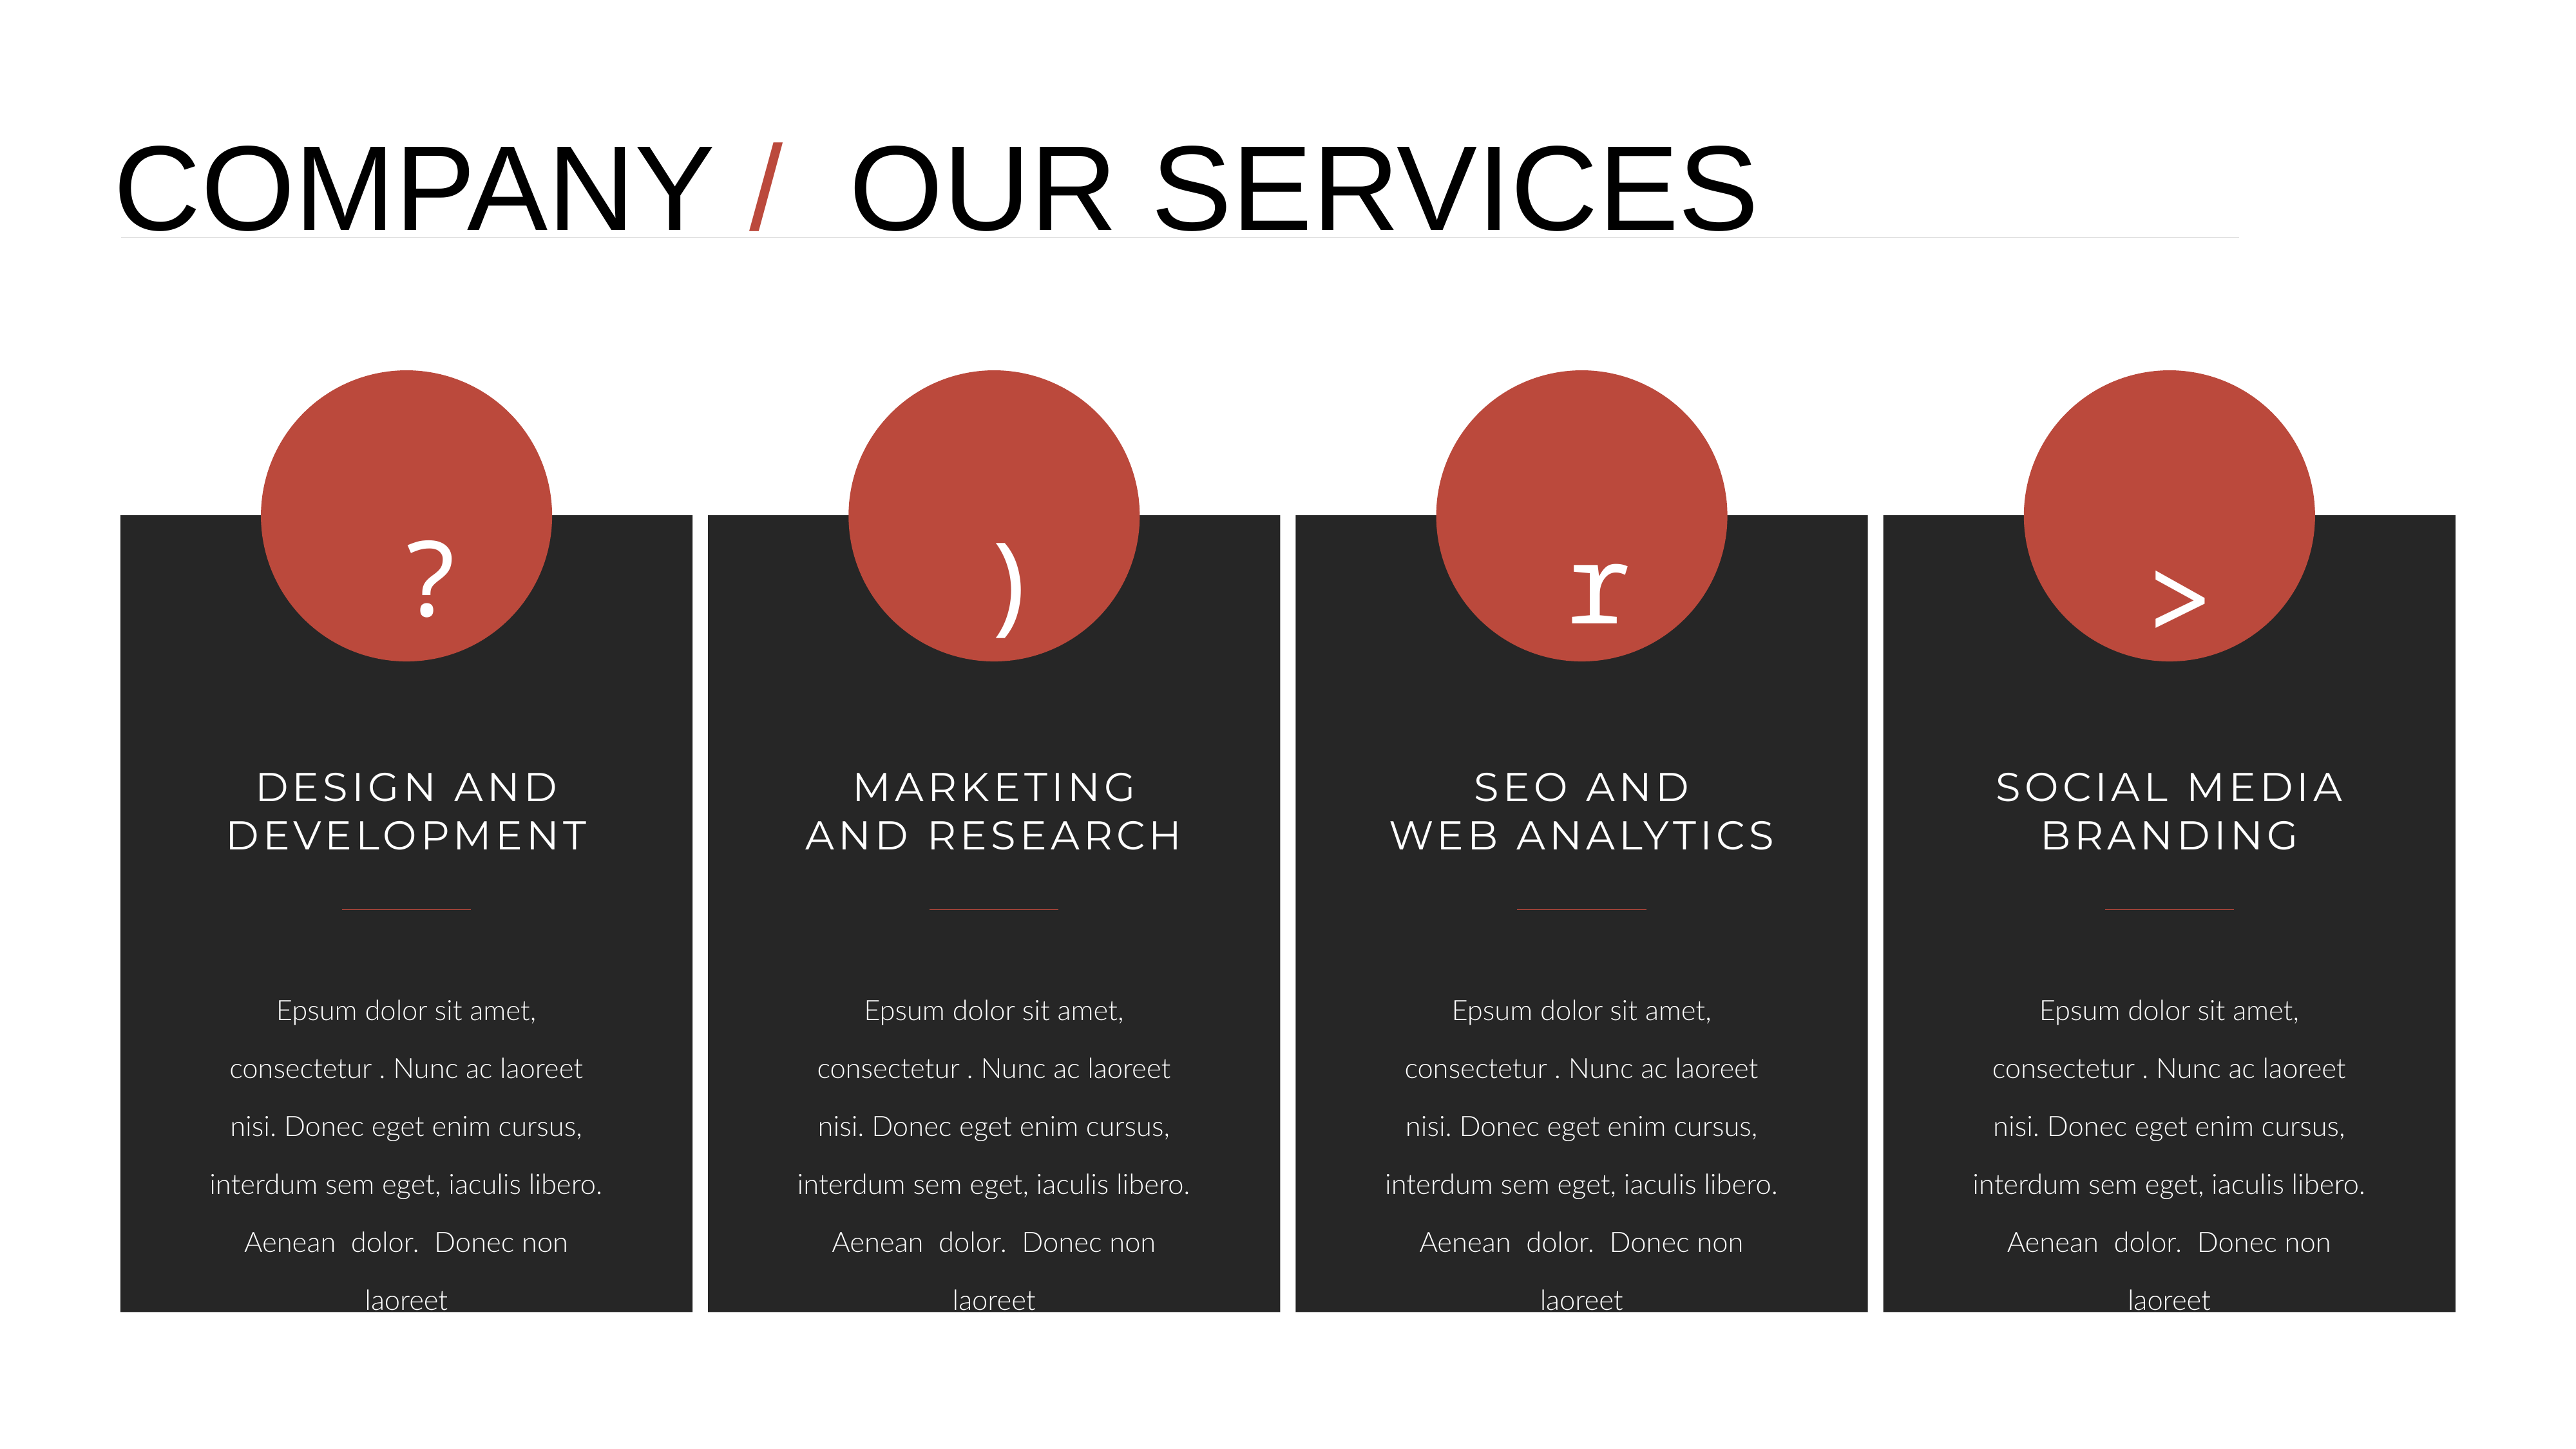

COMPANY /  OUR SERVICES

 ?

 )
 r
 >

DESIGN AND
DEVELOPMENT

Epsum dolor sit amet, consectetur . Nunc ac laoreet nisi. Donec eget enim cursus, interdum sem eget, iaculis libero. Aenean  dolor.  Donec non laoreet
MARKETING
AND RESEARCH

Epsum dolor sit amet, consectetur . Nunc ac laoreet nisi. Donec eget enim cursus, interdum sem eget, iaculis libero. Aenean  dolor.  Donec non laoreet
SEO AND
WEB ANALYTICS

Epsum dolor sit amet, consectetur . Nunc ac laoreet nisi. Donec eget enim cursus, interdum sem eget, iaculis libero. Aenean  dolor.  Donec non laoreet
SOCIAL MEDIA
BRANDING

Epsum dolor sit amet, consectetur . Nunc ac laoreet nisi. Donec eget enim cursus, interdum sem eget, iaculis libero. Aenean  dolor.  Donec non laoreet